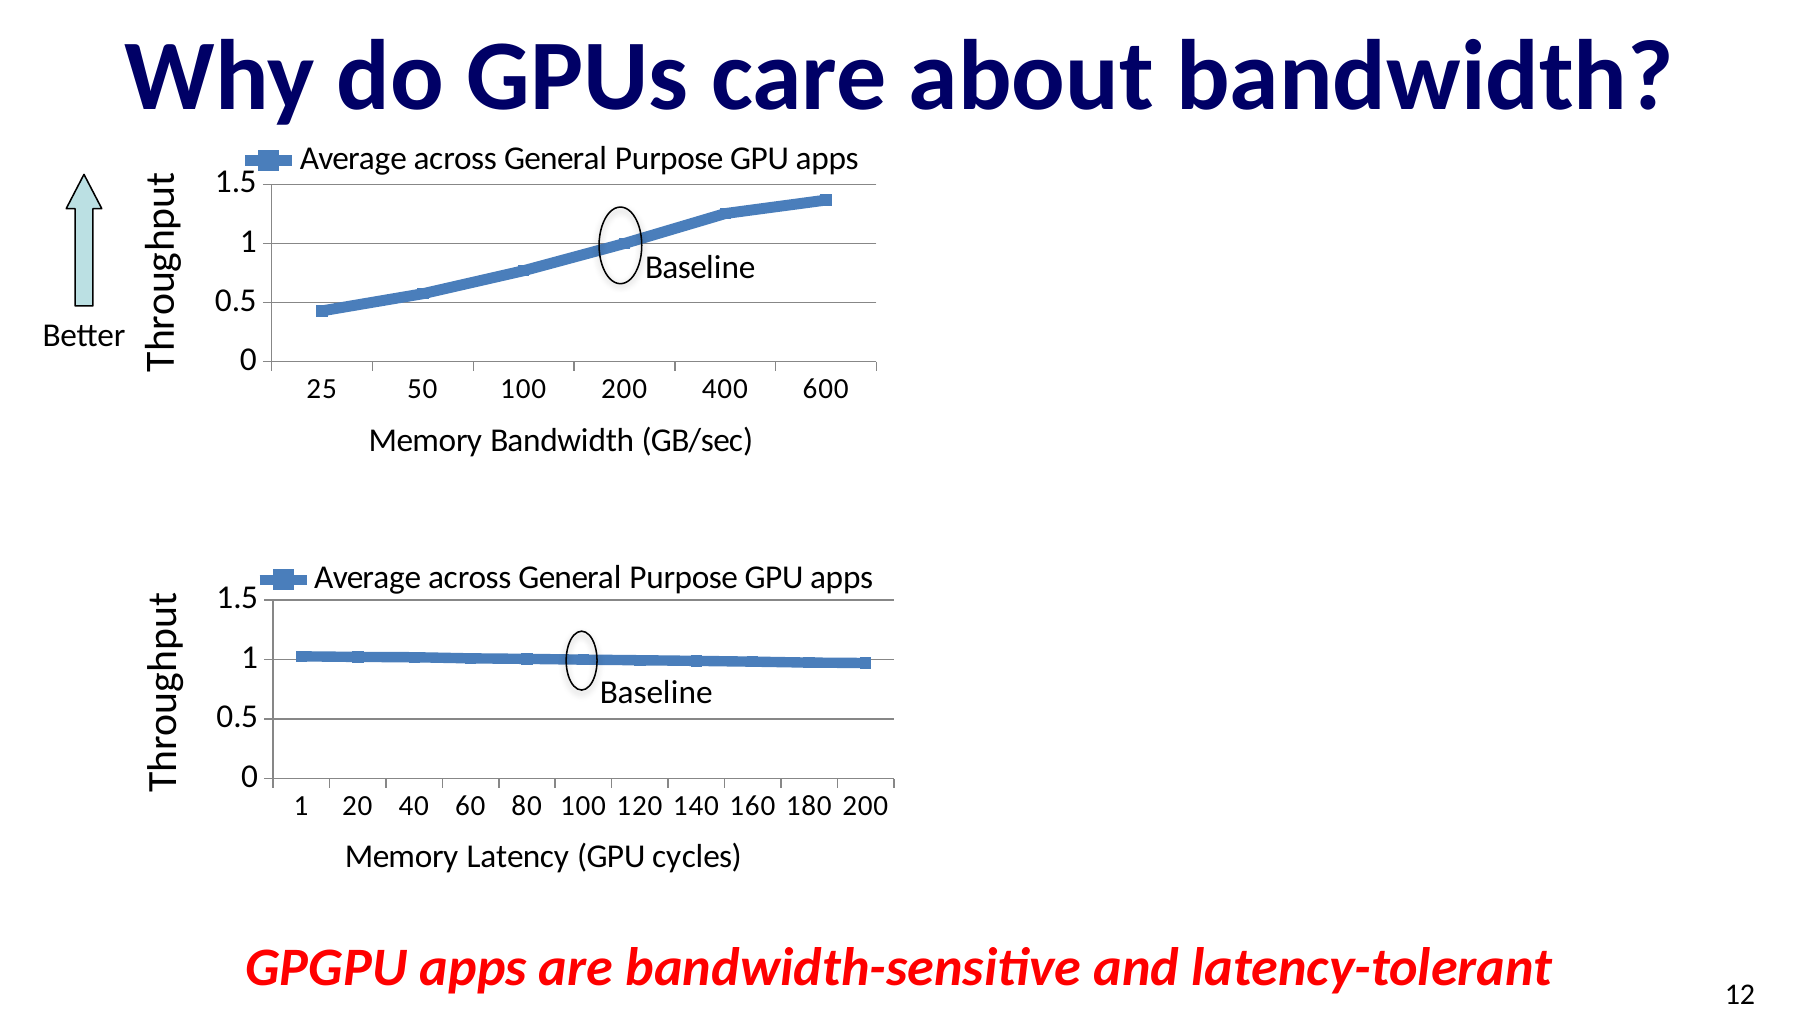

# Why do GPUs care about bandwidth?

### Chart

| Category | Average across General Purpose GPU apps |
|---|---|
| 25.0 | 0.429880826863829 |
| 50.0 | 0.57464404155968 |
| 100.0 | 0.769693563763621 |
| 200.0 | 1.0 |
| 400.0 | 1.253225745595895 |
| 600.0 | 1.36714800053531 |
Better

### Chart

| Category | Average across General Purpose GPU apps |
|---|---|
| 1.0 | 1.027869912851864 |
| 20.0 | 1.022860064530101 |
| 40.0 | 1.02049286051018 |
| 60.0 | 1.010859061944542 |
| 80.0 | 1.006647502861988 |
| 100.0 | 1.0 |
| 120.0 | 0.995338028155869 |
| 140.0 | 0.989727504599872 |
| 160.0 | 0.983378038454422 |
| 180.0 | 0.975518374496081 |
| 200.0 | 0.971566684443344 |
Baseline
GPGPU apps are bandwidth-sensitive and latency-tolerant
12